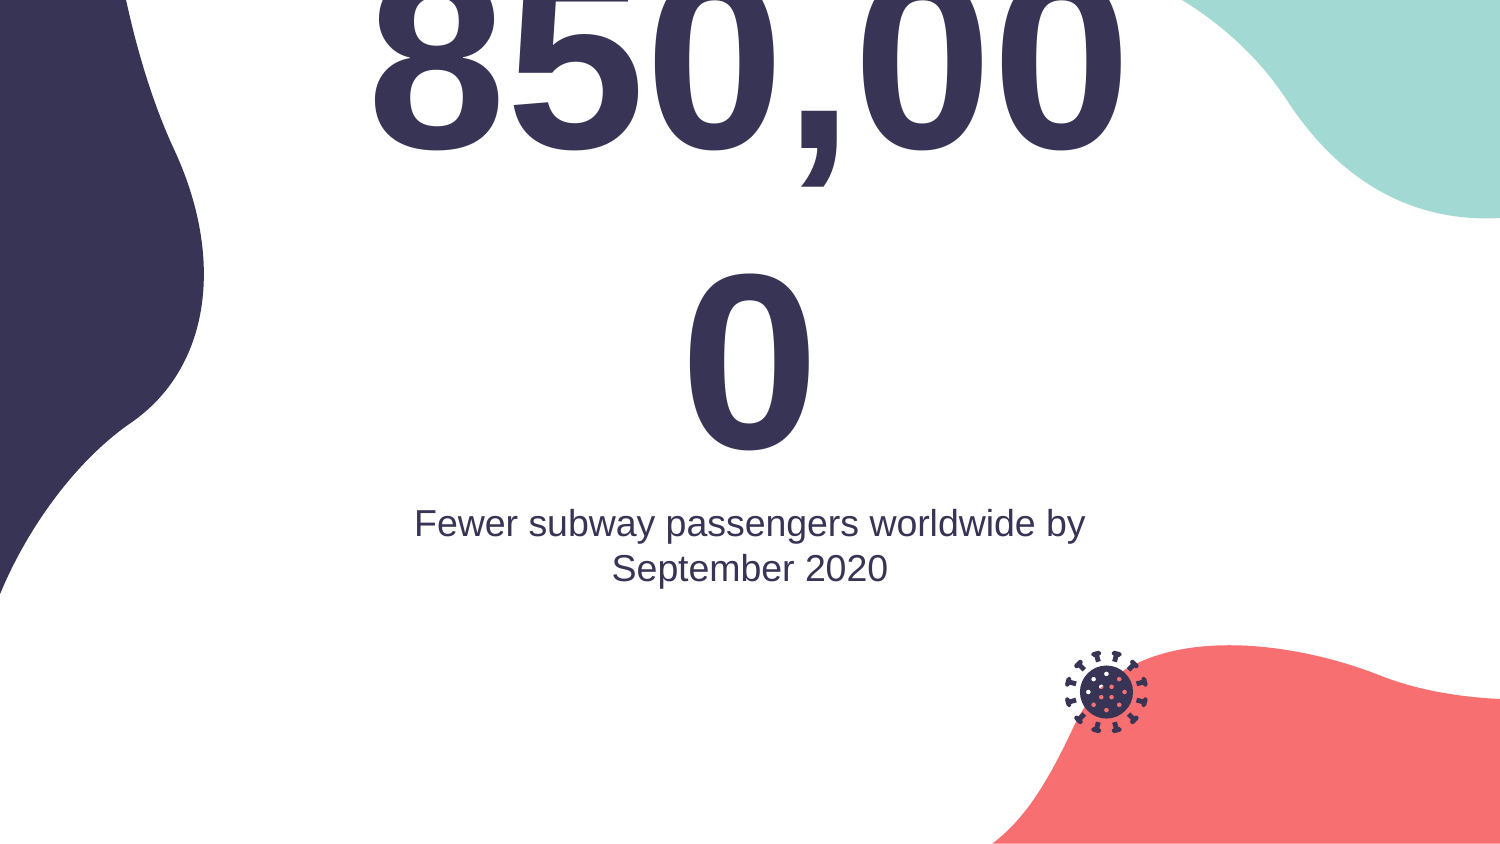

# 850,000
Fewer subway passengers worldwide by September 2020